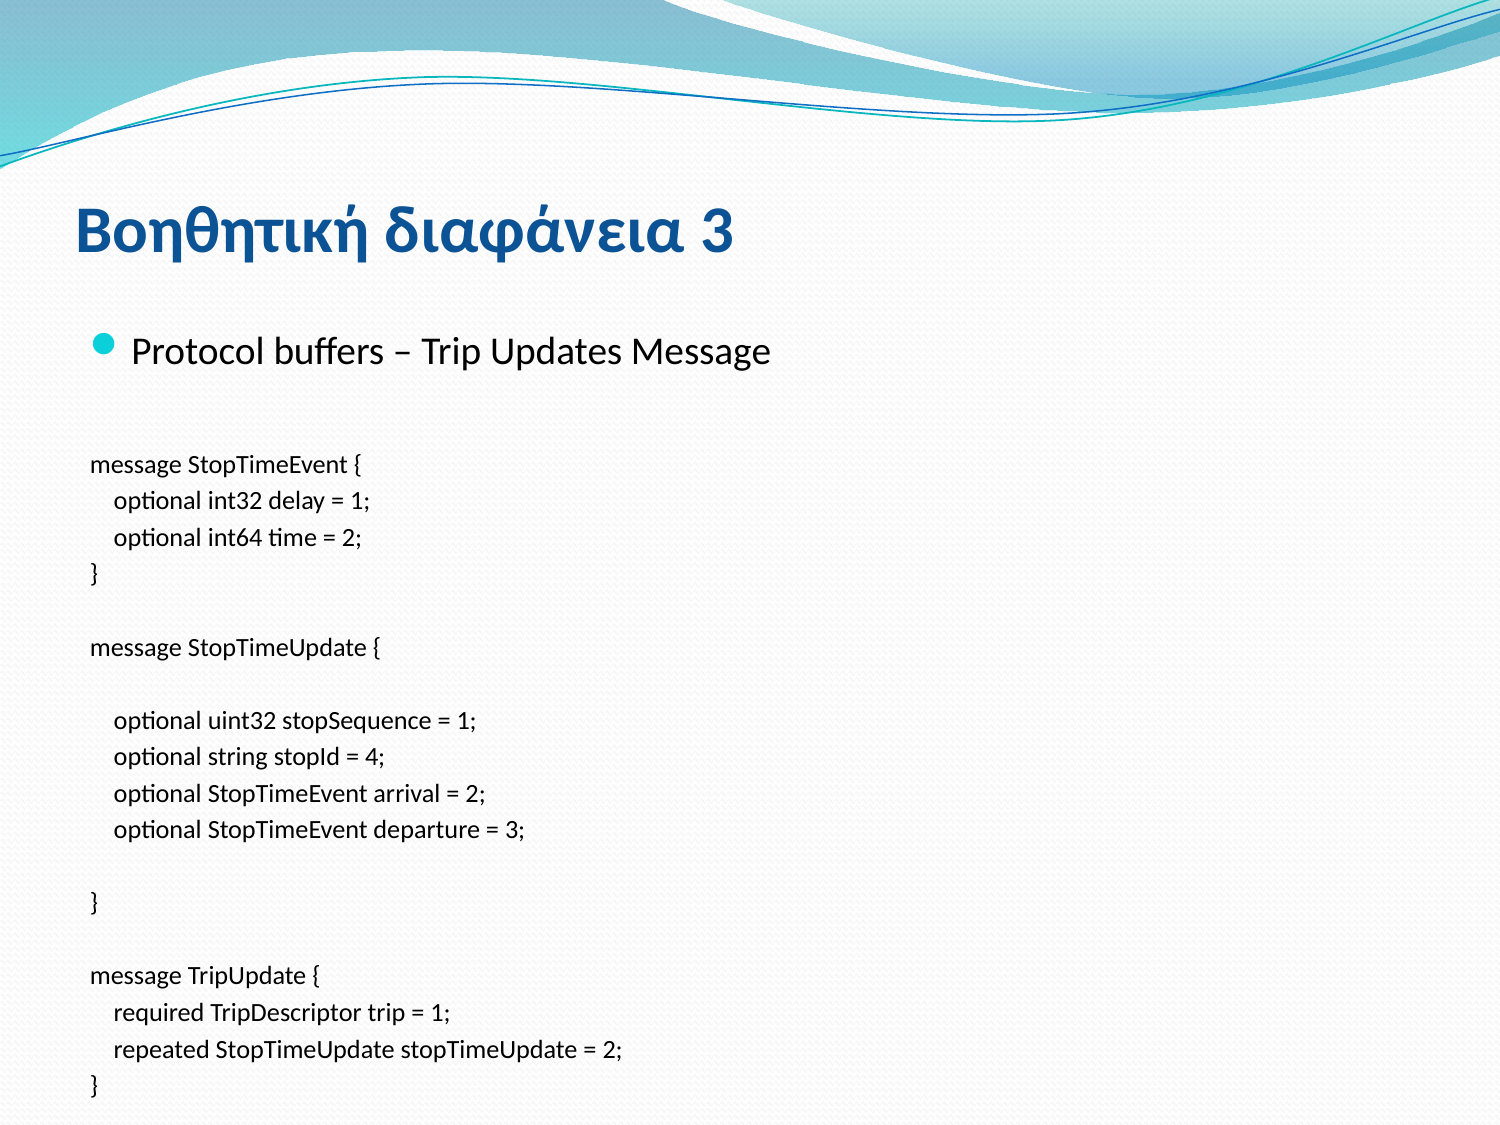

# Βοηθητική διαφάνεια 3
Protocol buffers – Trip Updates Message

message StopTimeEvent {
    optional int32 delay = 1;
    optional int64 time = 2;
}

message StopTimeUpdate {

    optional uint32 stopSequence = 1;
    optional string stopId = 4;
    optional StopTimeEvent arrival = 2;
    optional StopTimeEvent departure = 3;

}

message TripUpdate {
    required TripDescriptor trip = 1;
    repeated StopTimeUpdate stopTimeUpdate = 2;
}